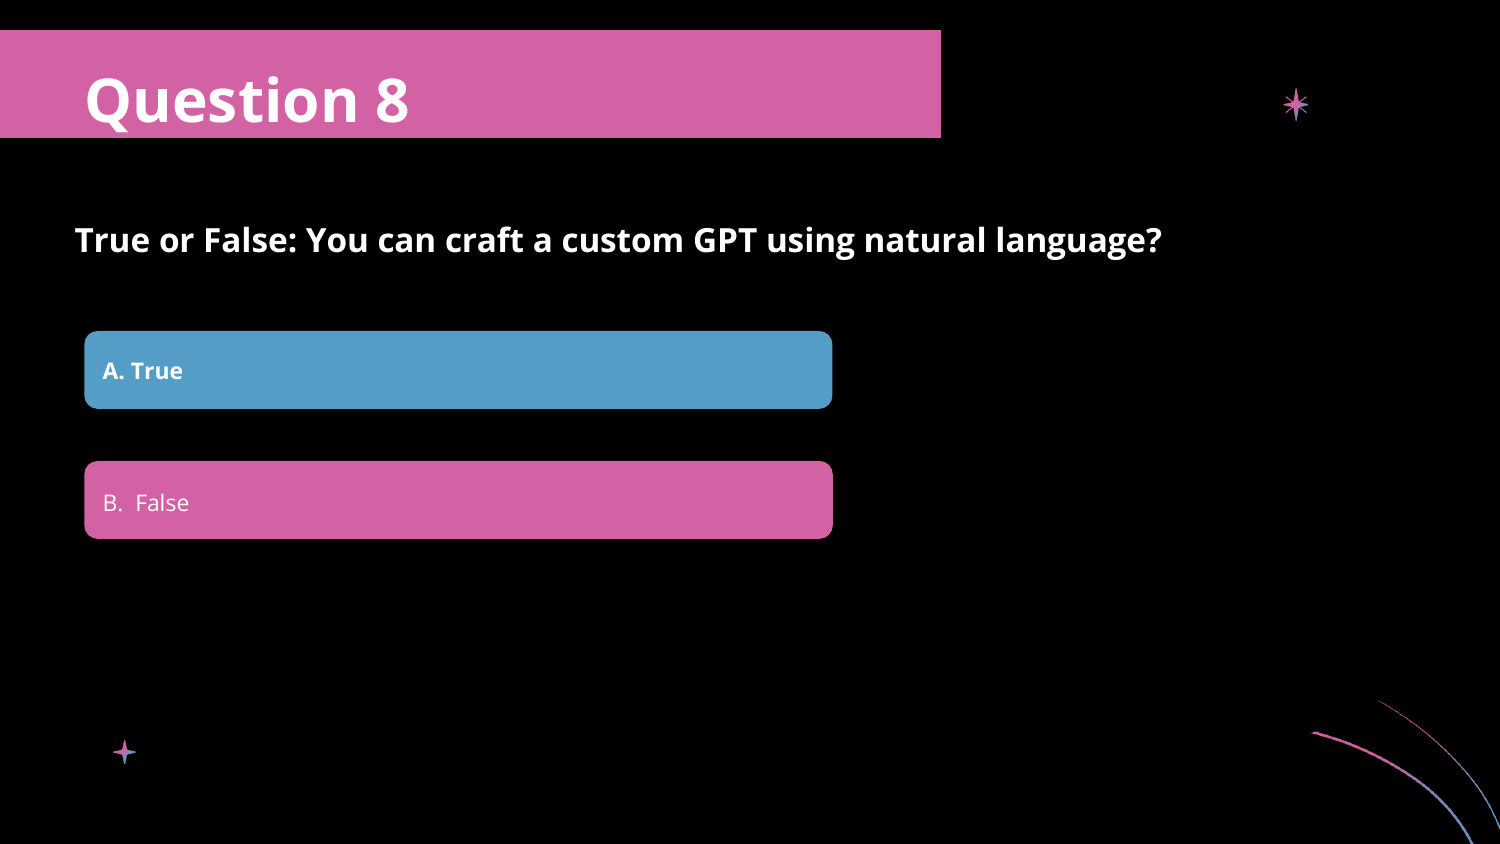

Question 8

True or False: You can craft a custom GPT using natural language?

A. True

B.  False